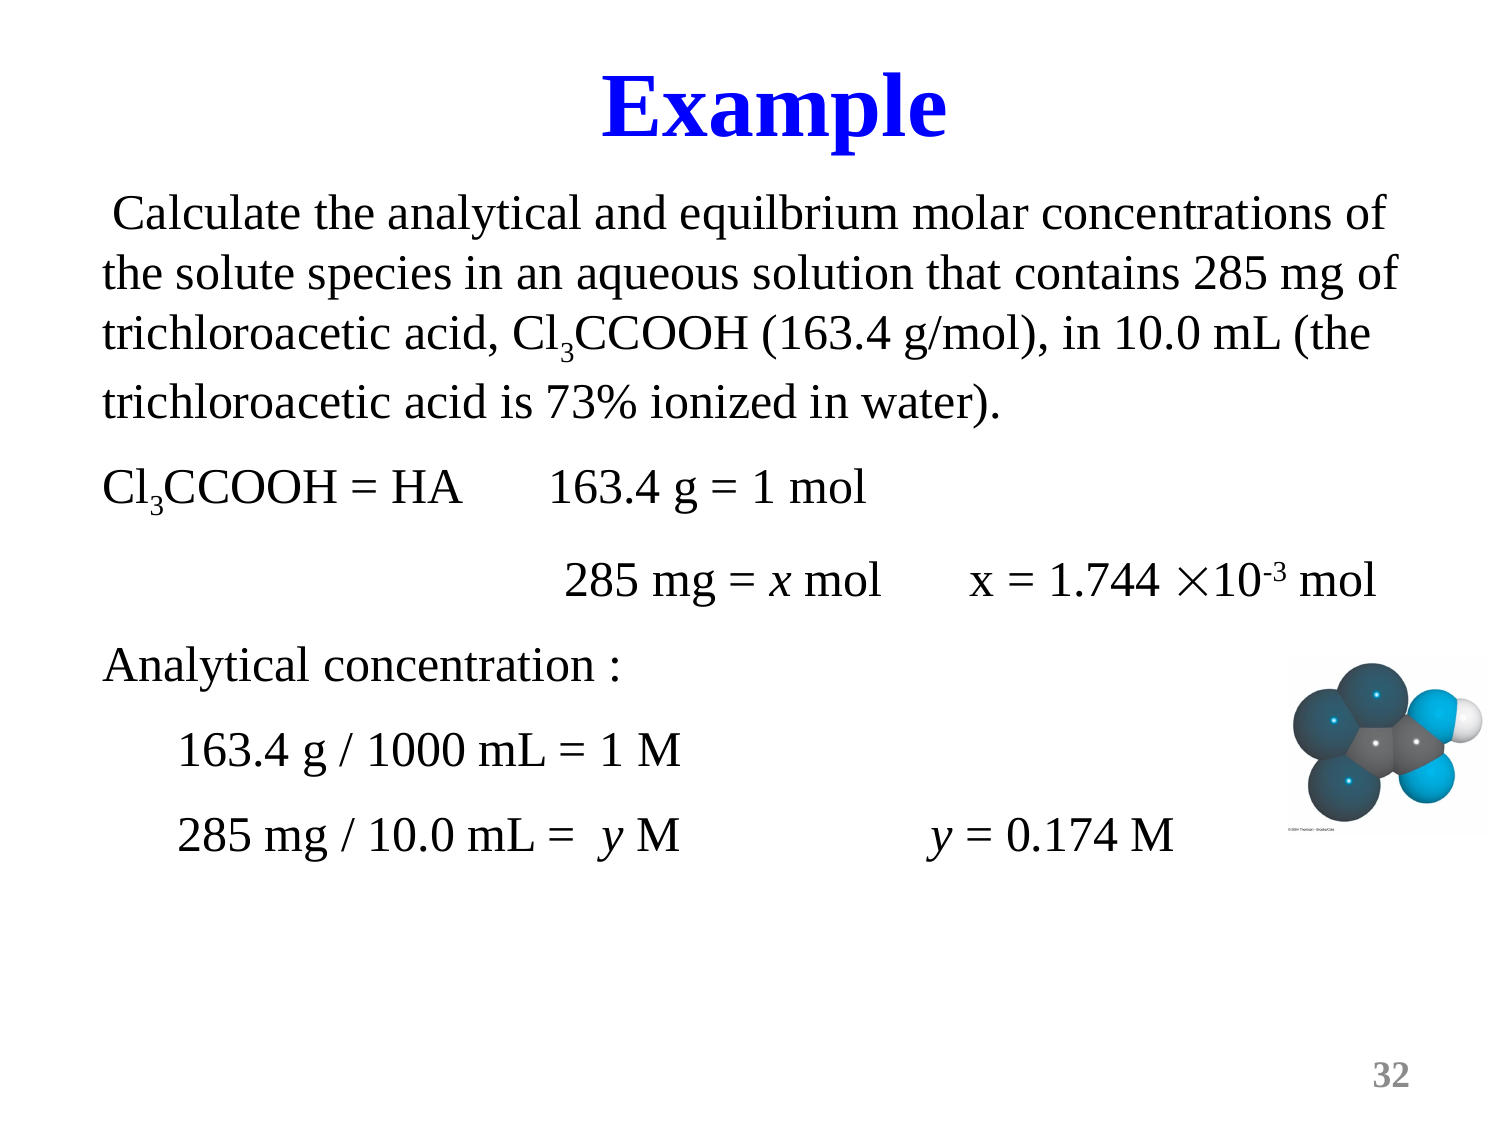

Example
 Calculate the analytical and equilbrium molar concentrations of the solute species in an aqueous solution that contains 285 mg of trichloroacetic acid, Cl3CCOOH (163.4 g/mol), in 10.0 mL (the trichloroacetic acid is 73% ionized in water).
Cl3CCOOH = HA       163.4 g = 1 mol
                                     285 mg = x mol       x = 1.744 ×10-3 mol
Analytical concentration :
      163.4 g / 1000 mL = 1 M
      285 mg / 10.0 mL =  y M                    y = 0.174 M

32